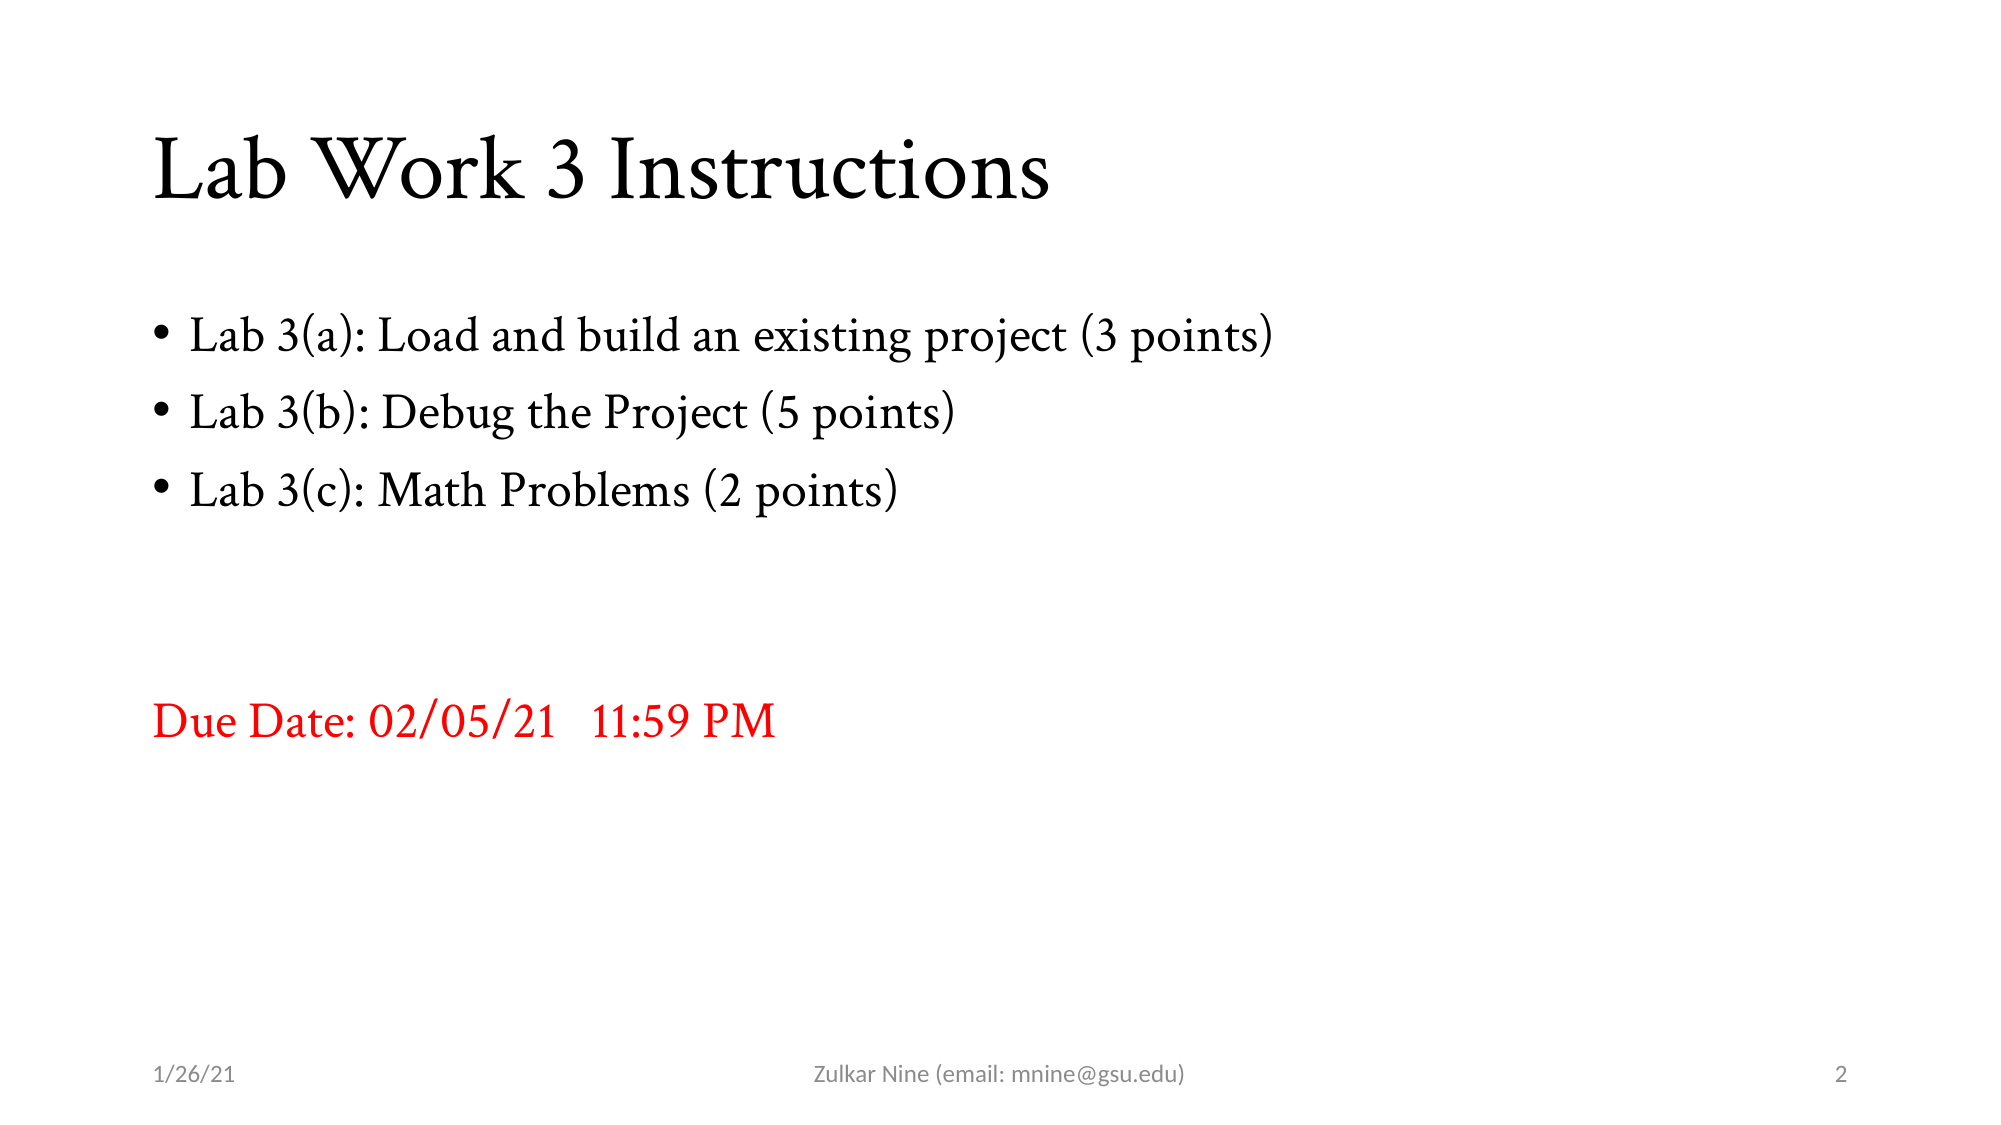

# Lab Work 3 Instructions
Lab 3(a): Load and build an existing project (3 points)
Lab 3(b): Debug the Project (5 points)
Lab 3(c): Math Problems (2 points)

Due Date: 02/05/21   11:59 PM

1/26/21
Zulkar Nine (email: mnine@gsu.edu)
2